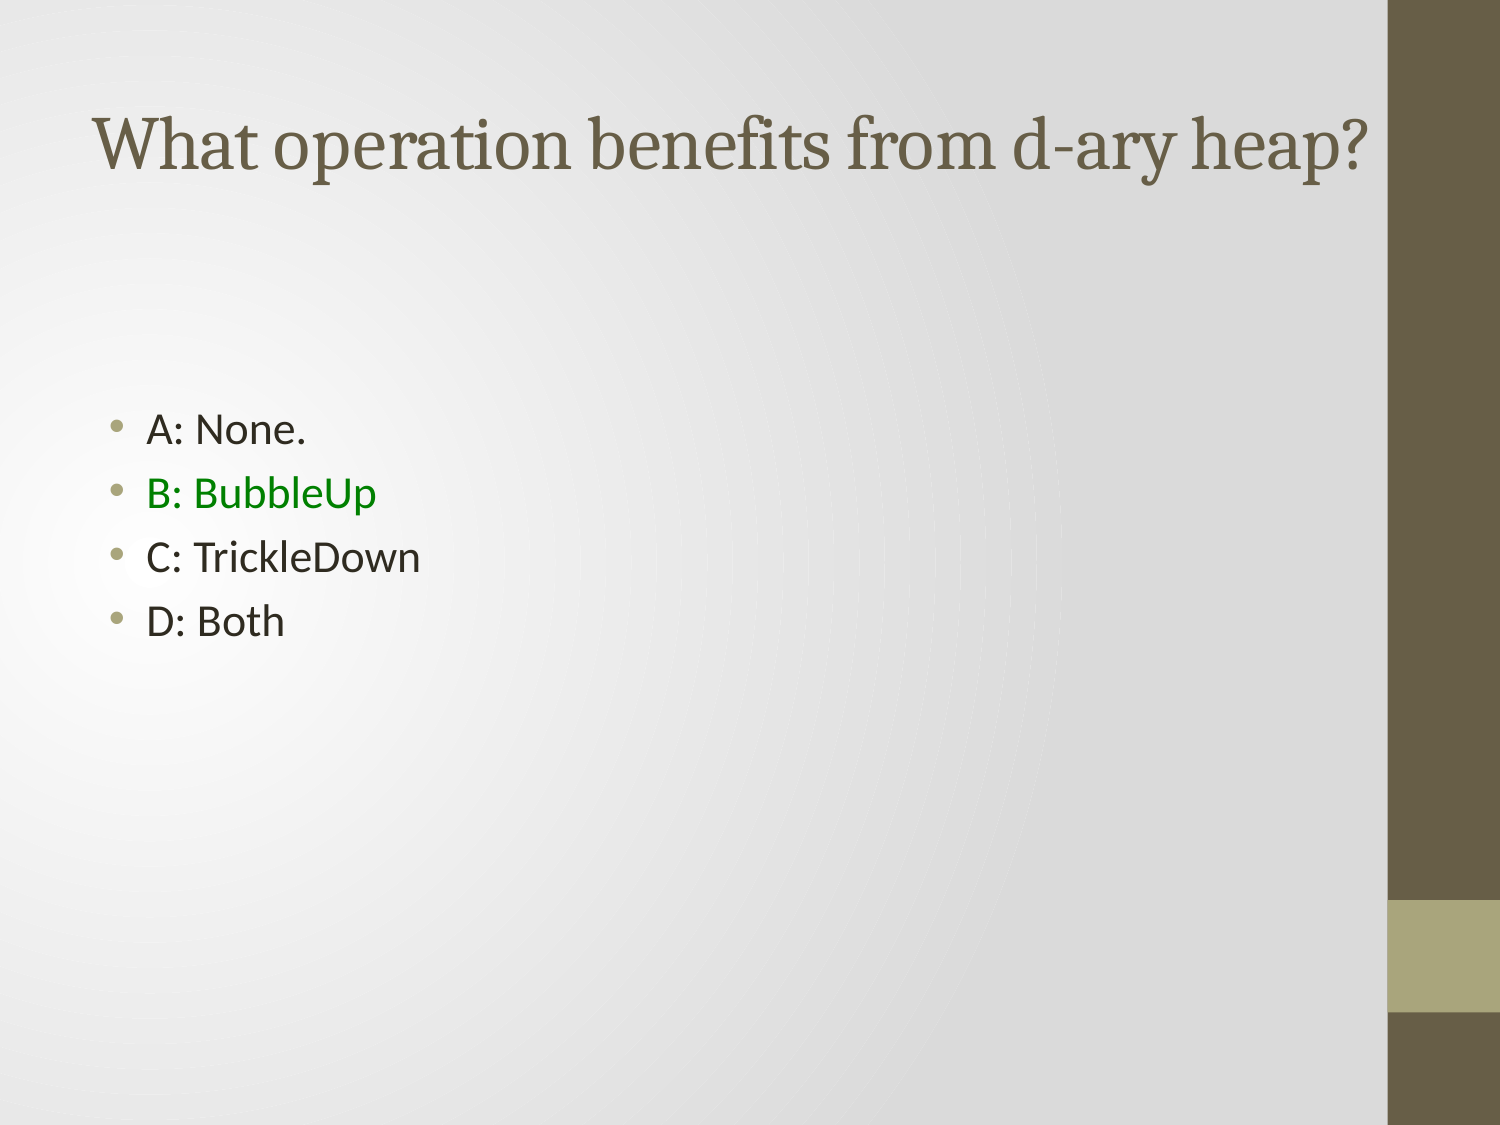

# What operation benefits from d-ary heap?

A: None.
B: BubbleUp
C: TrickleDown
D: Both